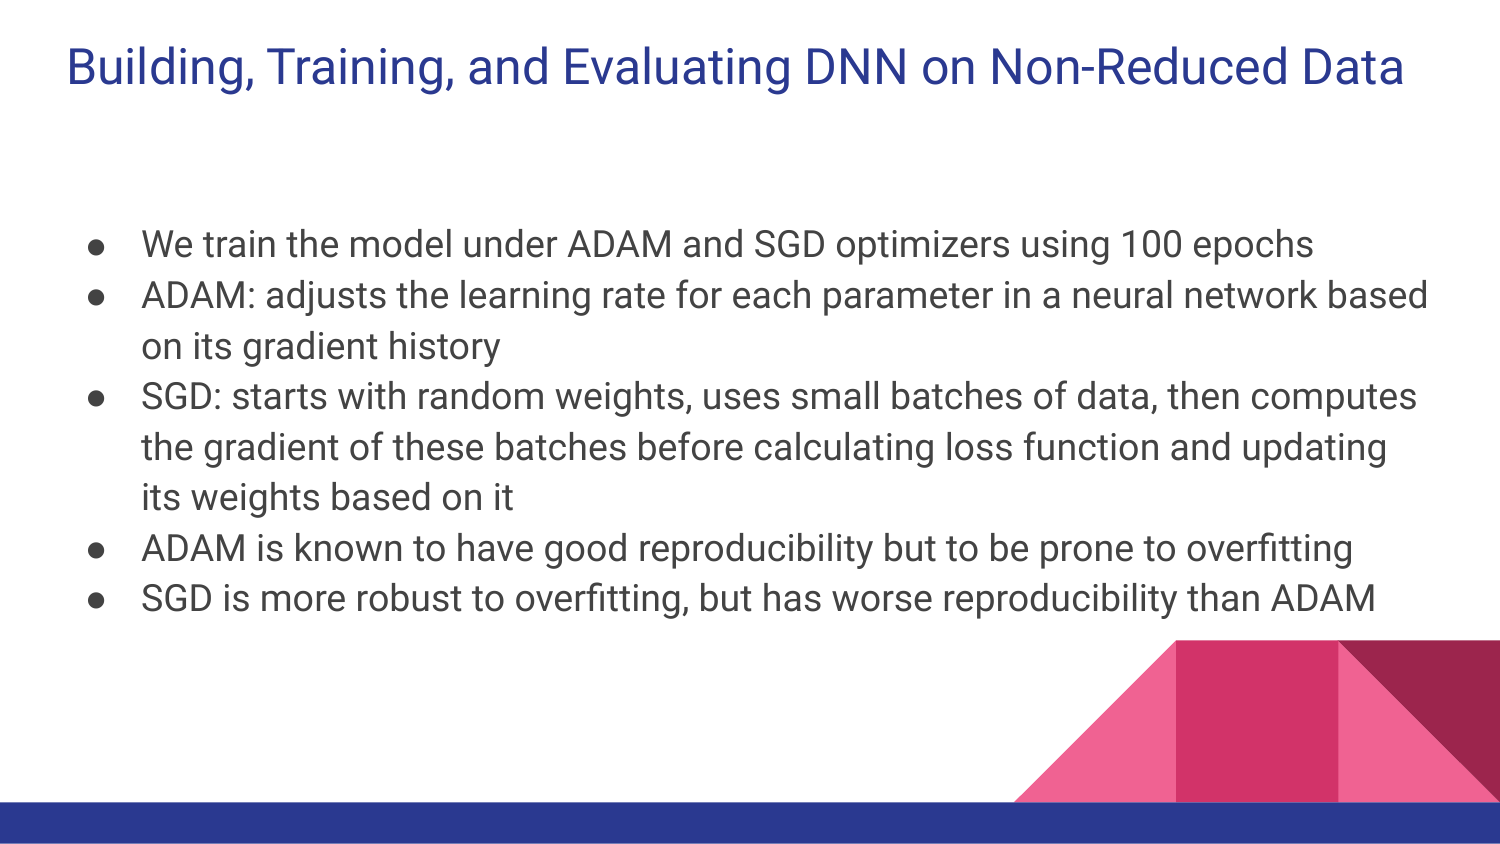

# Building, Training, and Evaluating DNN on Non-Reduced Data
We train the model under ADAM and SGD optimizers using 100 epochs
ADAM: adjusts the learning rate for each parameter in a neural network based on its gradient history
SGD: starts with random weights, uses small batches of data, then computes the gradient of these batches before calculating loss function and updating its weights based on it
ADAM is known to have good reproducibility but to be prone to overfitting
SGD is more robust to overfitting, but has worse reproducibility than ADAM